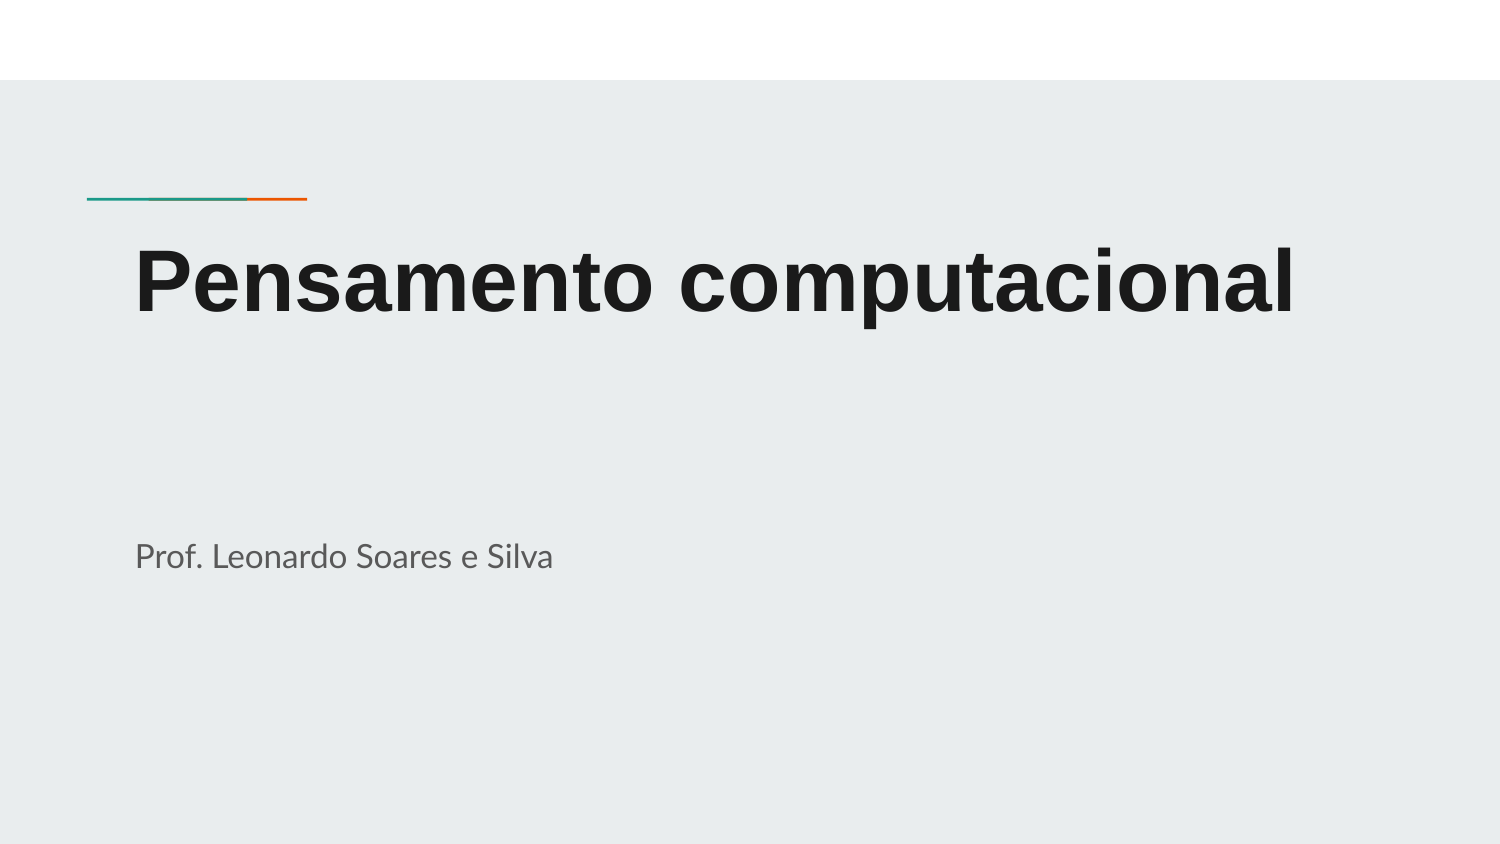

# Pensamento computacional
Prof. Leonardo Soares e Silva